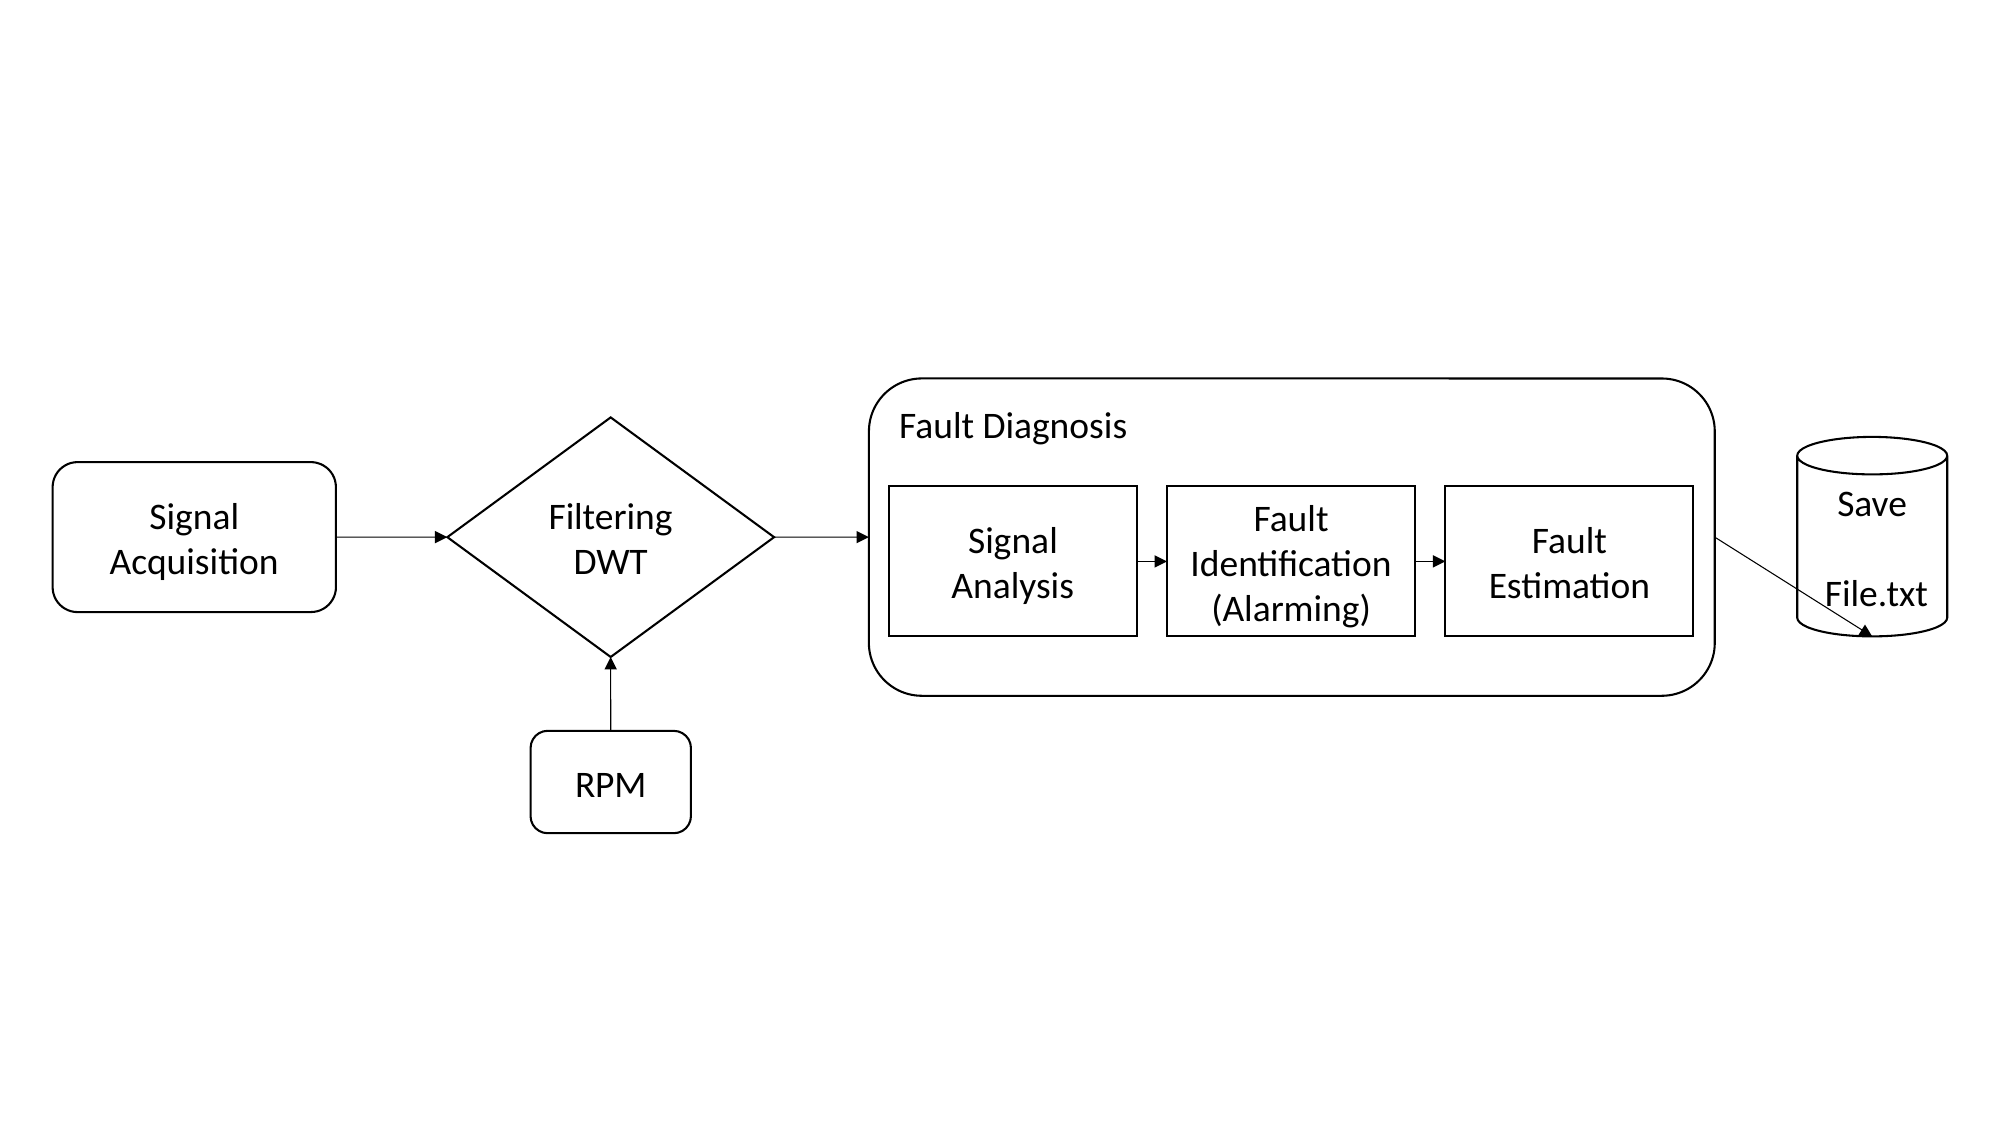

Fault Diagnosis
Filtering DWT
Save

 File.txt
Signal Acquisition
Signal Analysis
Fault Identification (Alarming)
Fault Estimation
RPM